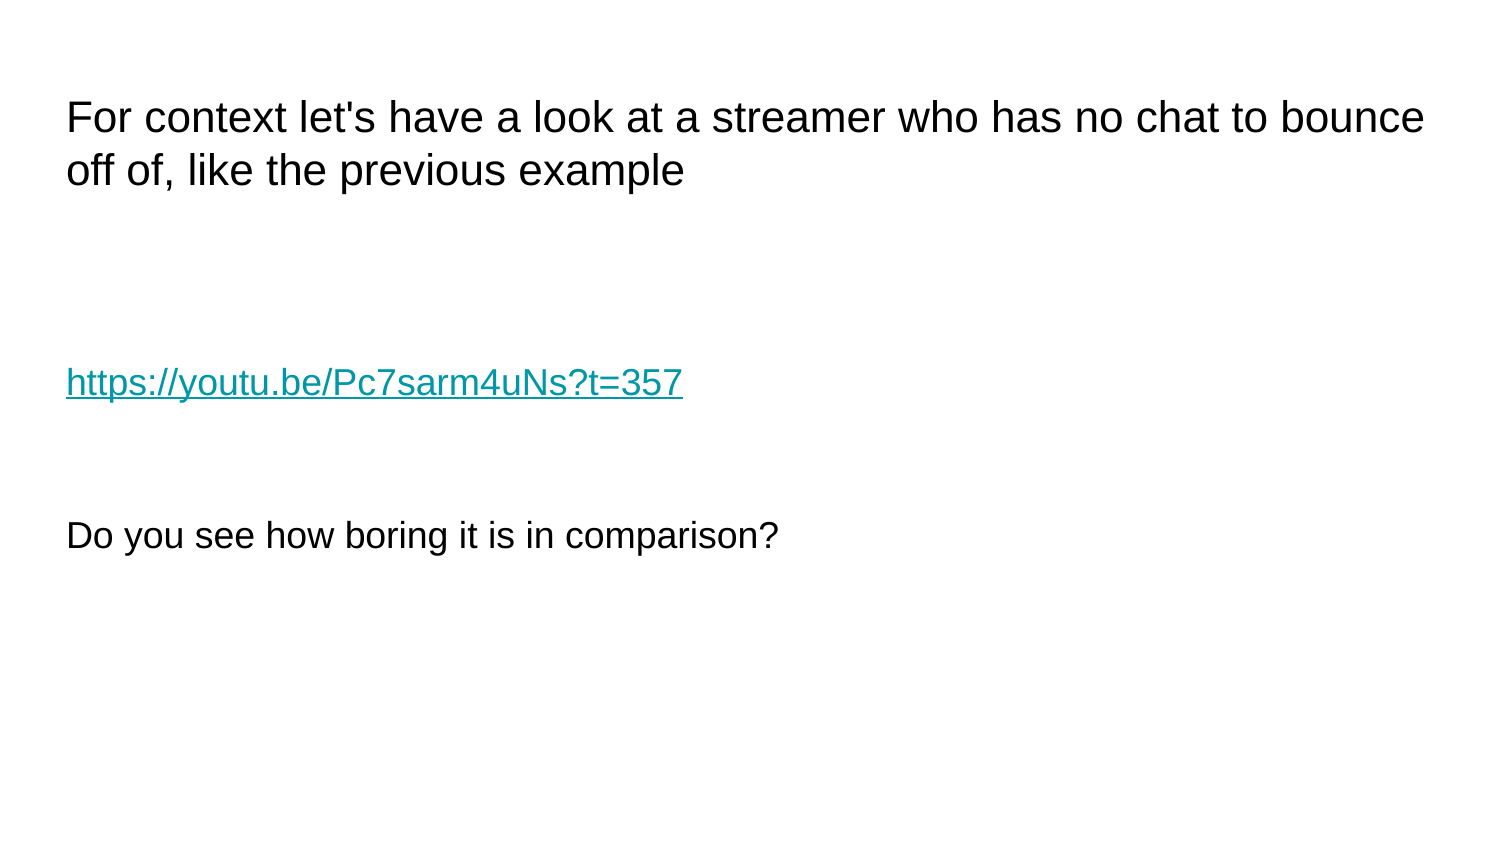

# For context let's have a look at a streamer who has no chat to bounce off of, like the previous example

https://youtu.be/Pc7sarm4uNs?t=357

Do you see how boring it is in comparison?